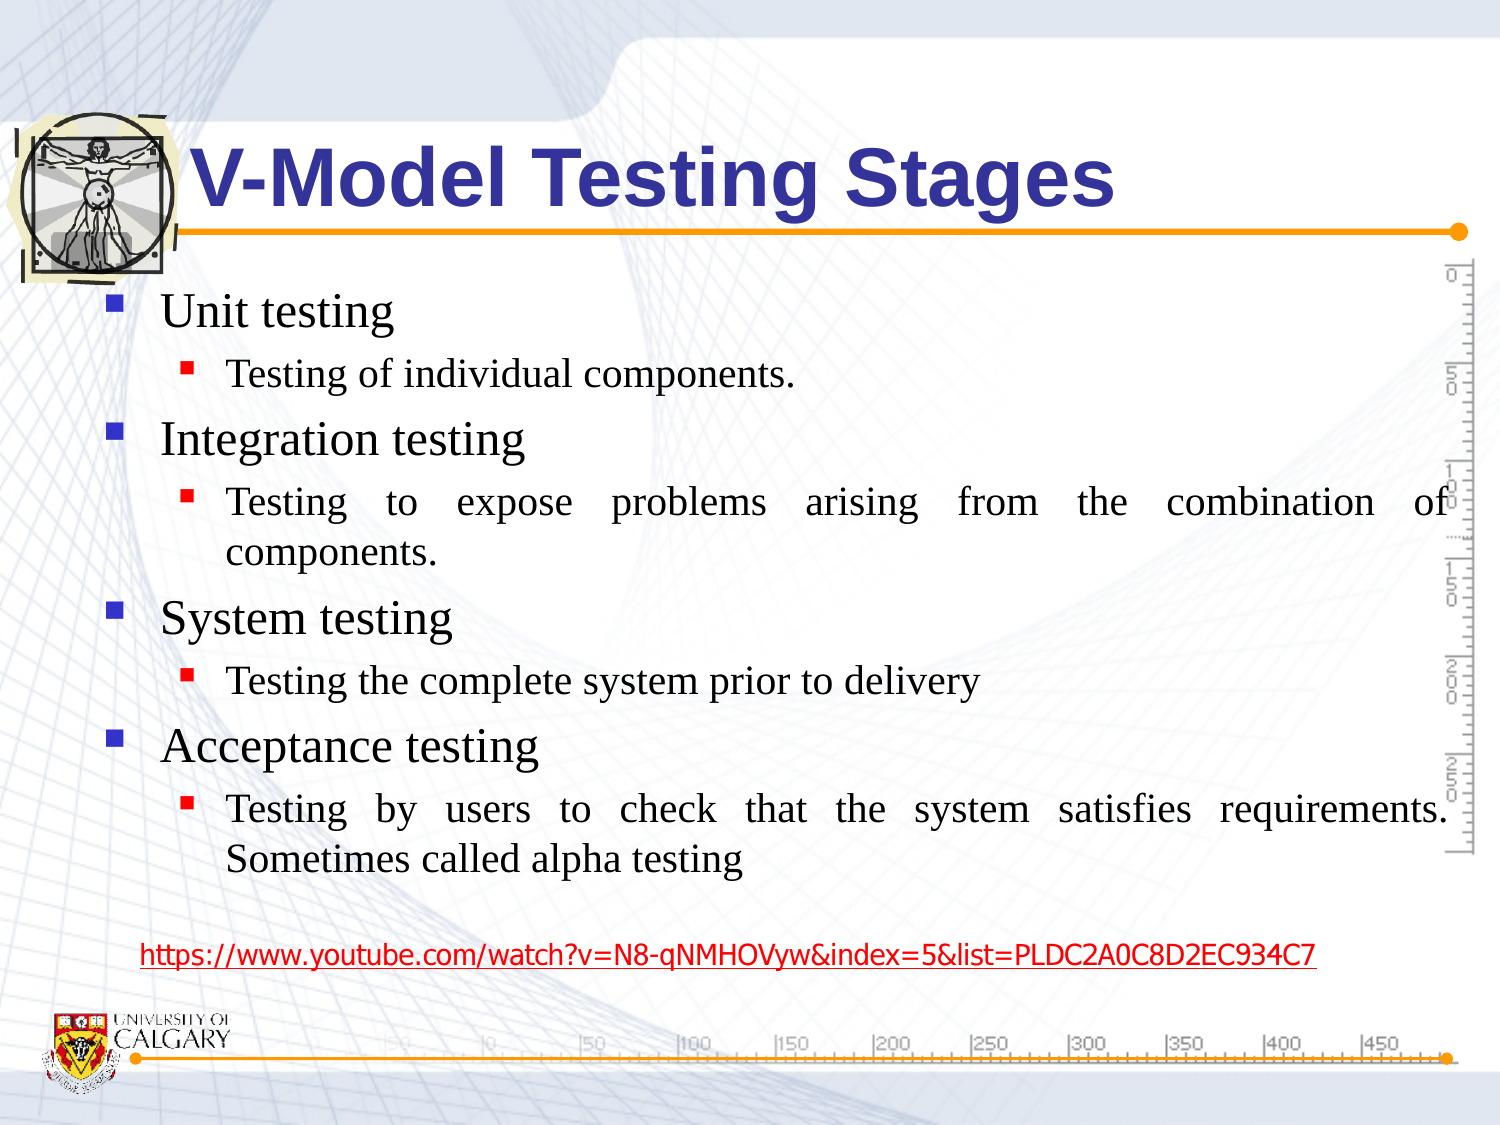

# V-Model Testing Stages
Unit testing
Testing of individual components.
Integration testing
Testing to expose problems arising from the combination of components.
System testing
Testing the complete system prior to delivery
Acceptance testing
Testing by users to check that the system satisfies requirements. Sometimes called alpha testing
https://www.youtube.com/watch?v=N8-qNMHOVyw&index=5&list=PLDC2A0C8D2EC934C7